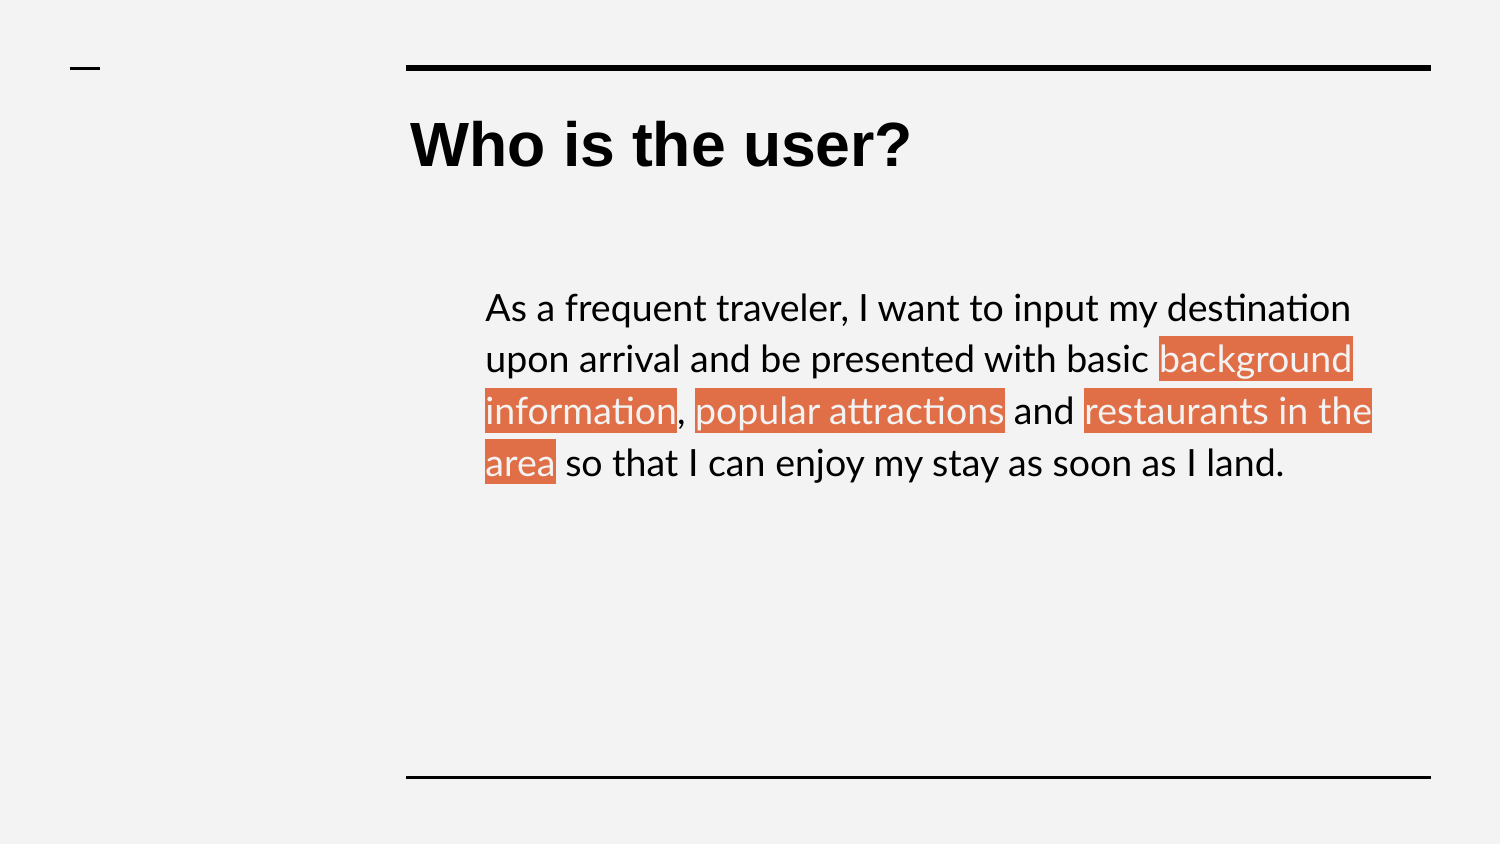

# Who is the user?
As a frequent traveler, I want to input my destination upon arrival and be presented with basic background information, popular attractions and restaurants in the area so that I can enjoy my stay as soon as I land.